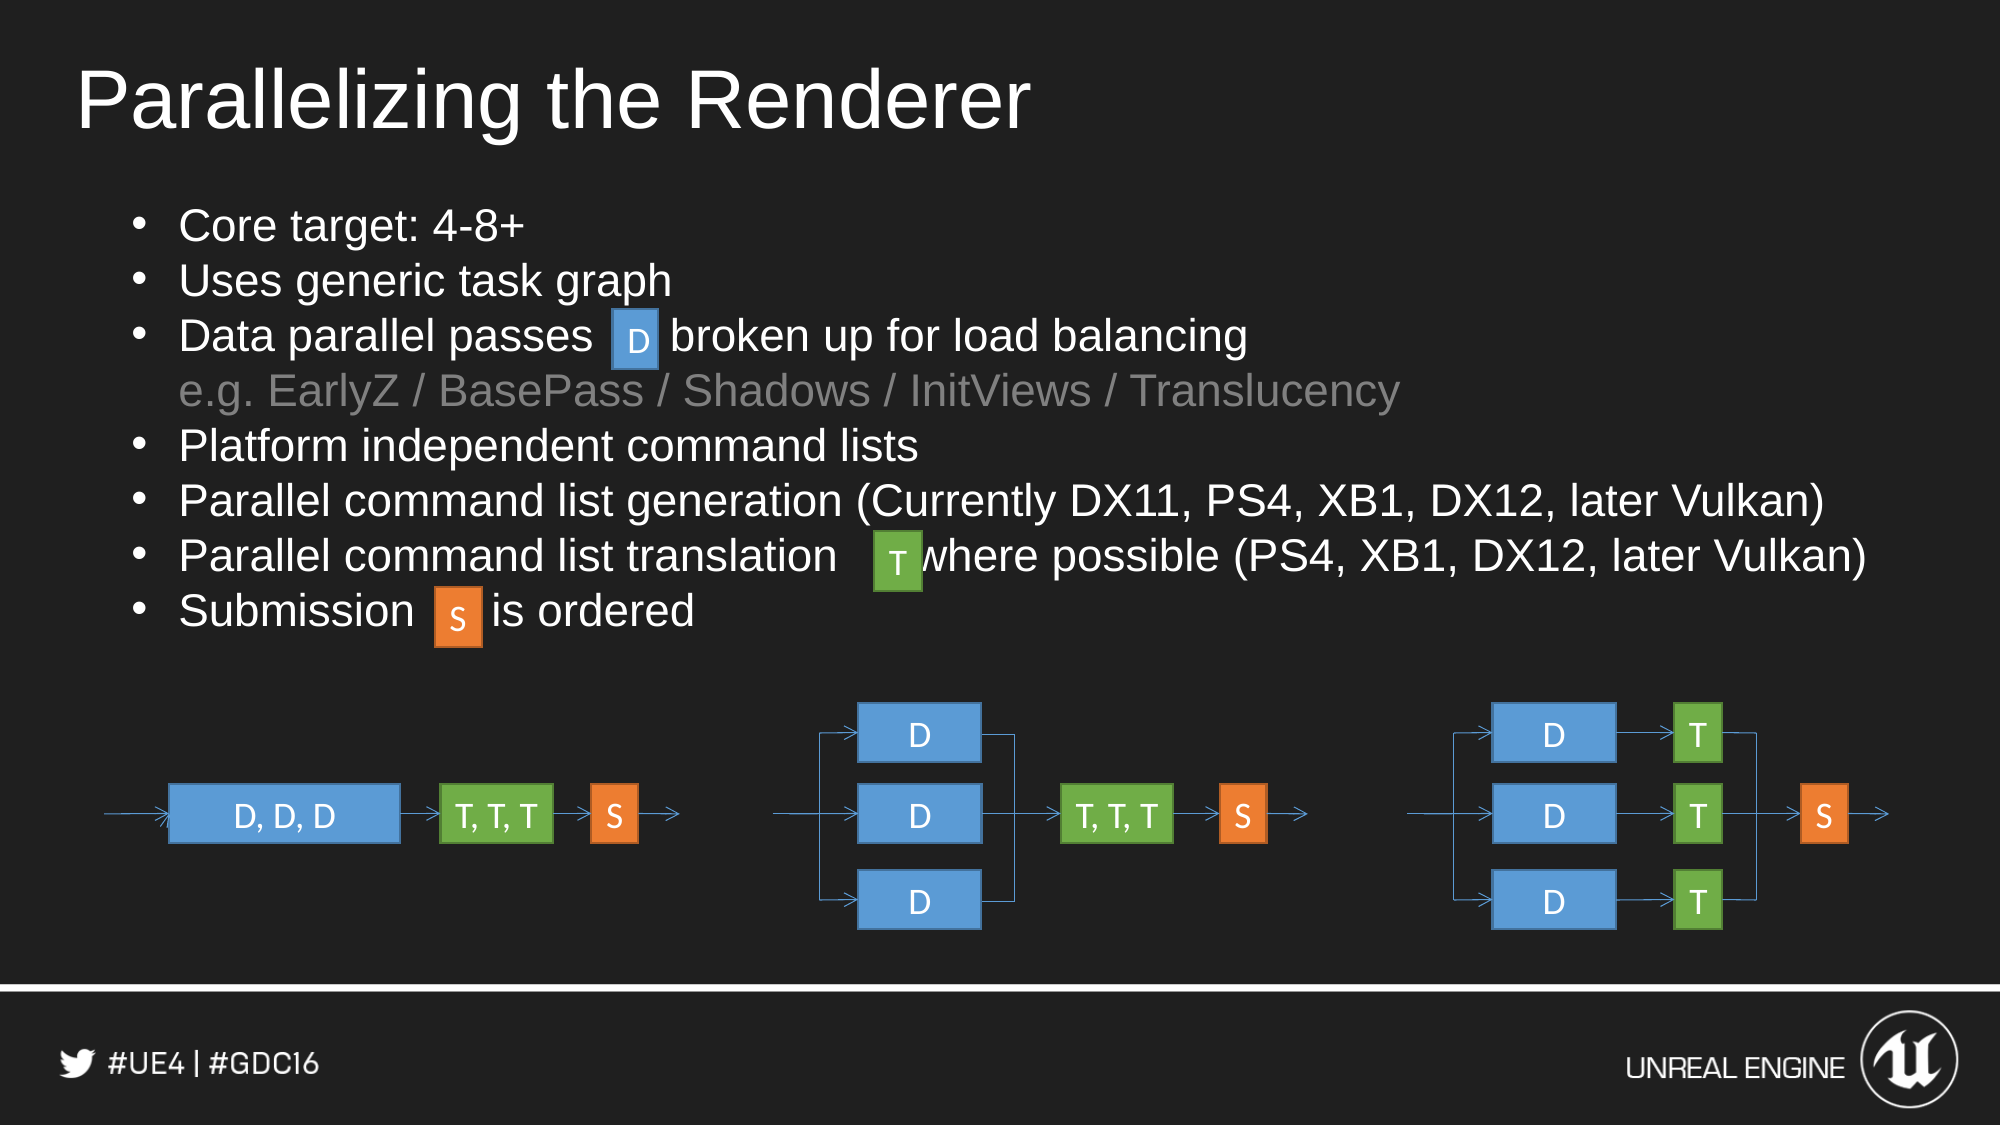

Parallelizing the Renderer
Core target: 4-8+
Uses generic task graph
Data parallel passes      broken up for load balancing
e.g. EarlyZ / BasePass / Shadows / InitViews / Translucency
Platform independent command lists
Parallel command list generation (Currently DX11, PS4, XB1, DX12, later Vulkan)
Parallel command list translation      where possible (PS4, XB1, DX12, later Vulkan)
Submission      is ordered
D
T
S
D
D
T
D, D, D
T, T, T
S
D
T, T, T
S
D
T
S
D
D
T